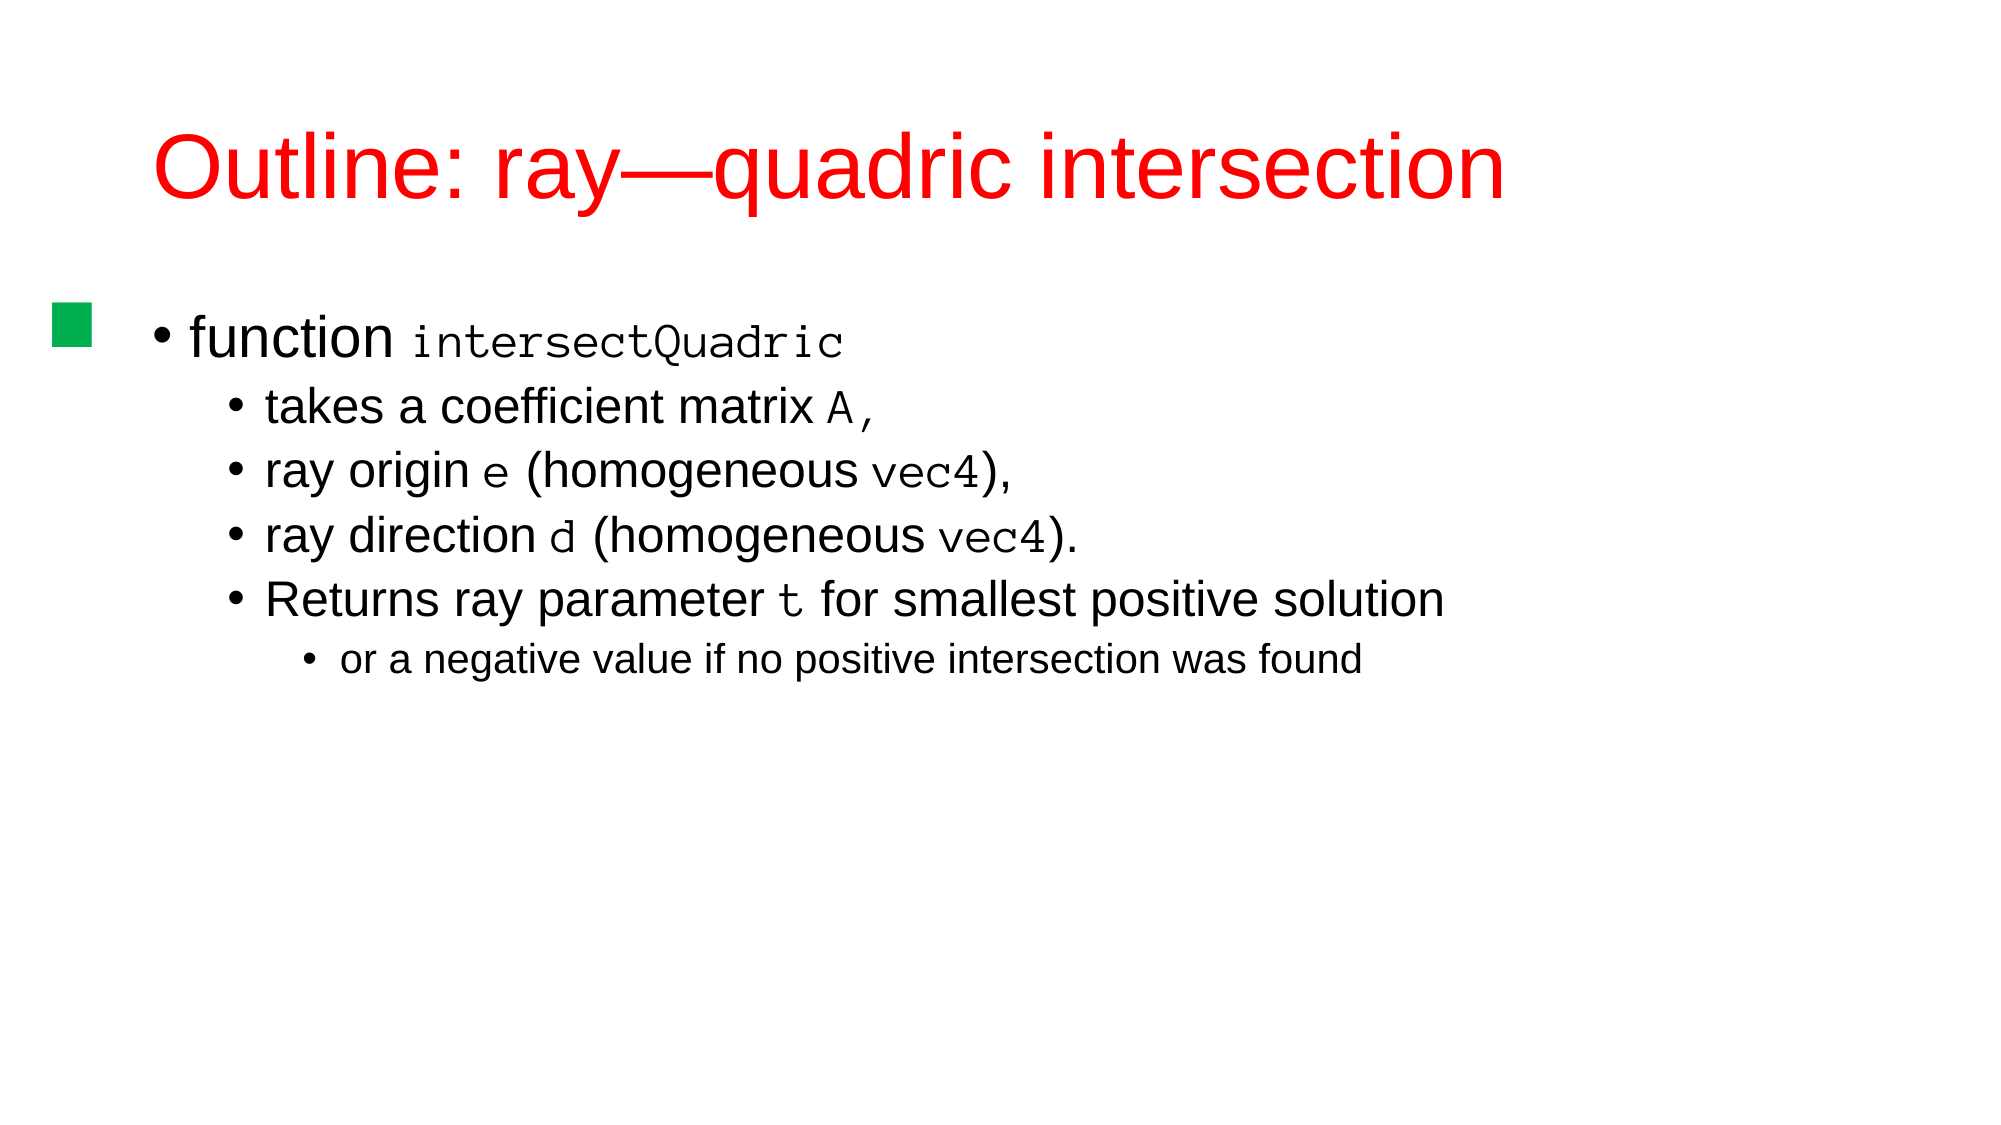

.
# Outline: ray—quadric intersection
function intersectQuadric
takes a coefficient matrix A,
ray origin e (homogeneous vec4),
ray direction d (homogeneous vec4).
Returns ray parameter t for smallest positive solution
or a negative value if no positive intersection was found